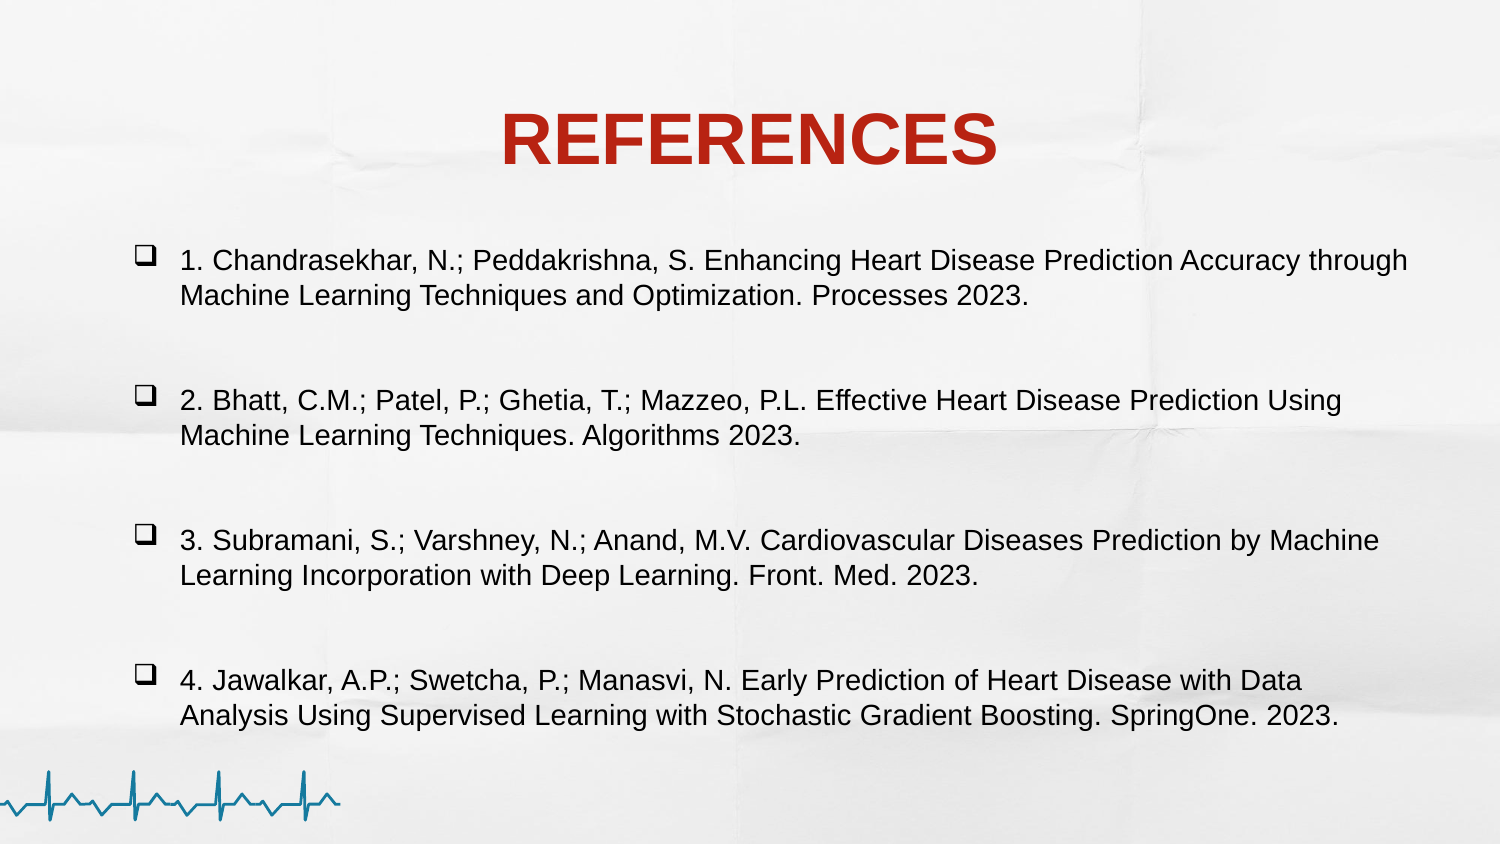

# REFERENCES
1. Chandrasekhar, N.; Peddakrishna, S. Enhancing Heart Disease Prediction Accuracy through Machine Learning Techniques and Optimization. Processes 2023.

2. Bhatt, C.M.; Patel, P.; Ghetia, T.; Mazzeo, P.L. Effective Heart Disease Prediction Using Machine Learning Techniques. Algorithms 2023.

3. Subramani, S.; Varshney, N.; Anand, M.V. Cardiovascular Diseases Prediction by Machine Learning Incorporation with Deep Learning. Front. Med. 2023.

4. Jawalkar, A.P.; Swetcha, P.; Manasvi, N. Early Prediction of Heart Disease with Data Analysis Using Supervised Learning with Stochastic Gradient Boosting. SpringOne. 2023.